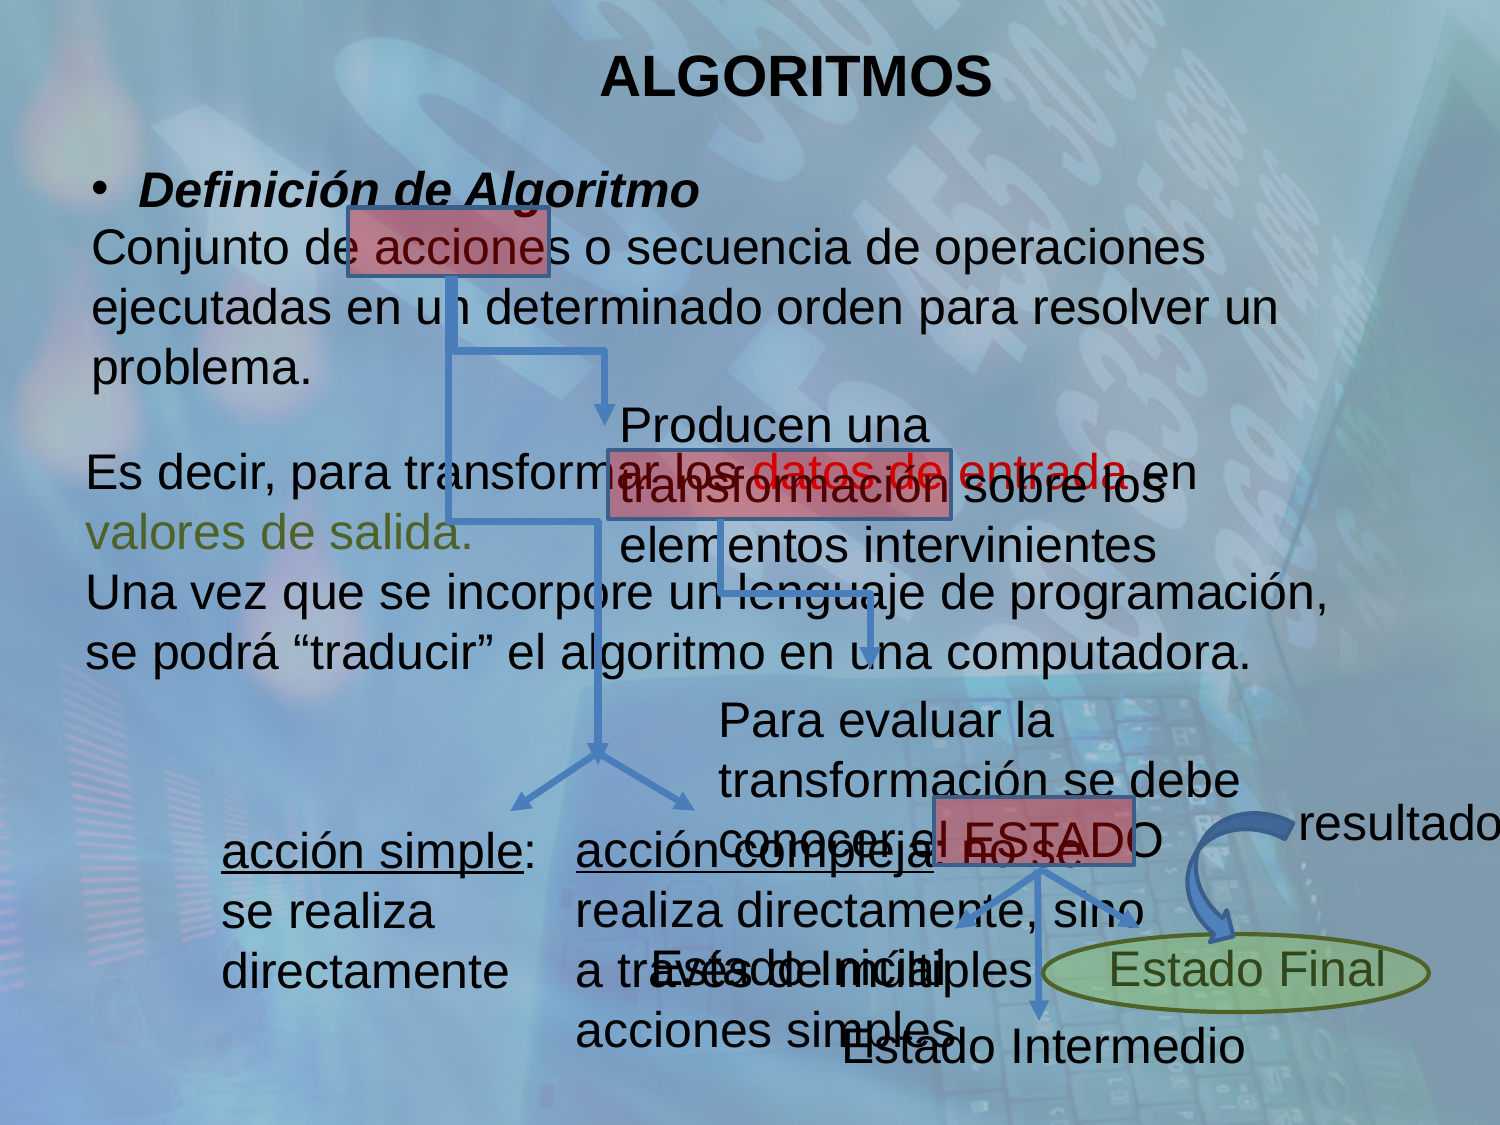

ALGORITMOS
Definición de Algoritmo

Conjunto de acciones o secuencia de operaciones ejecutadas en un determinado orden para resolver un problema.

Producen una transformación sobre los elementos intervinientes
Es decir, para transformar los datos de entrada en valores de salida.
Una vez que se incorpore un lenguaje de programación, se podrá “traducir” el algoritmo en una computadora.

Para evaluar la transformación se debe conocer el ESTADO
resultado

acción compleja: no se realiza directamente, sino a través de múltiples acciones simples
acción simple: se realiza directamente

Estado Inicial
Estado Final

Estado Intermedio